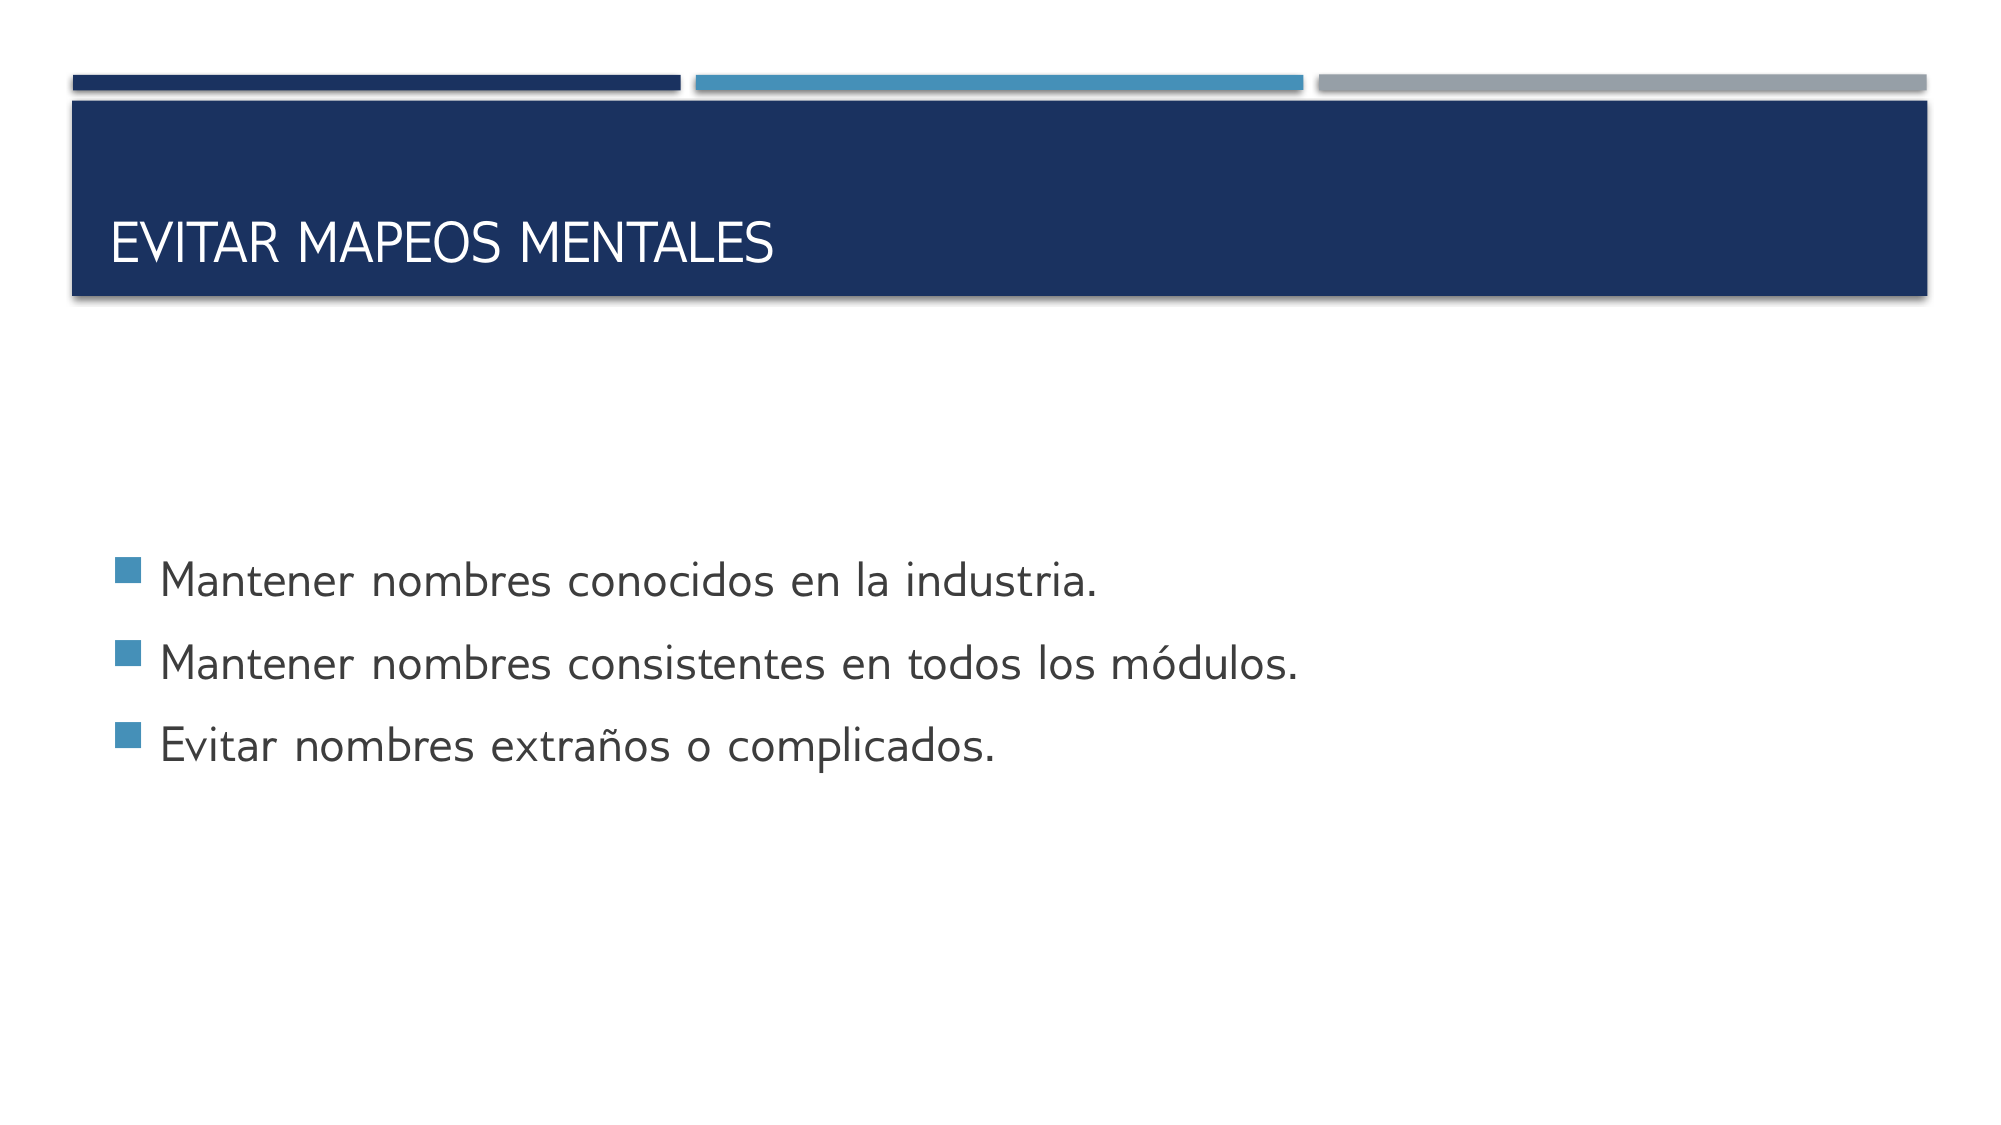

# Evitar mapeos mentales
Mantener nombres conocidos en la industria.
Mantener nombres consistentes en todos los módulos.
Evitar nombres extraños o complicados.